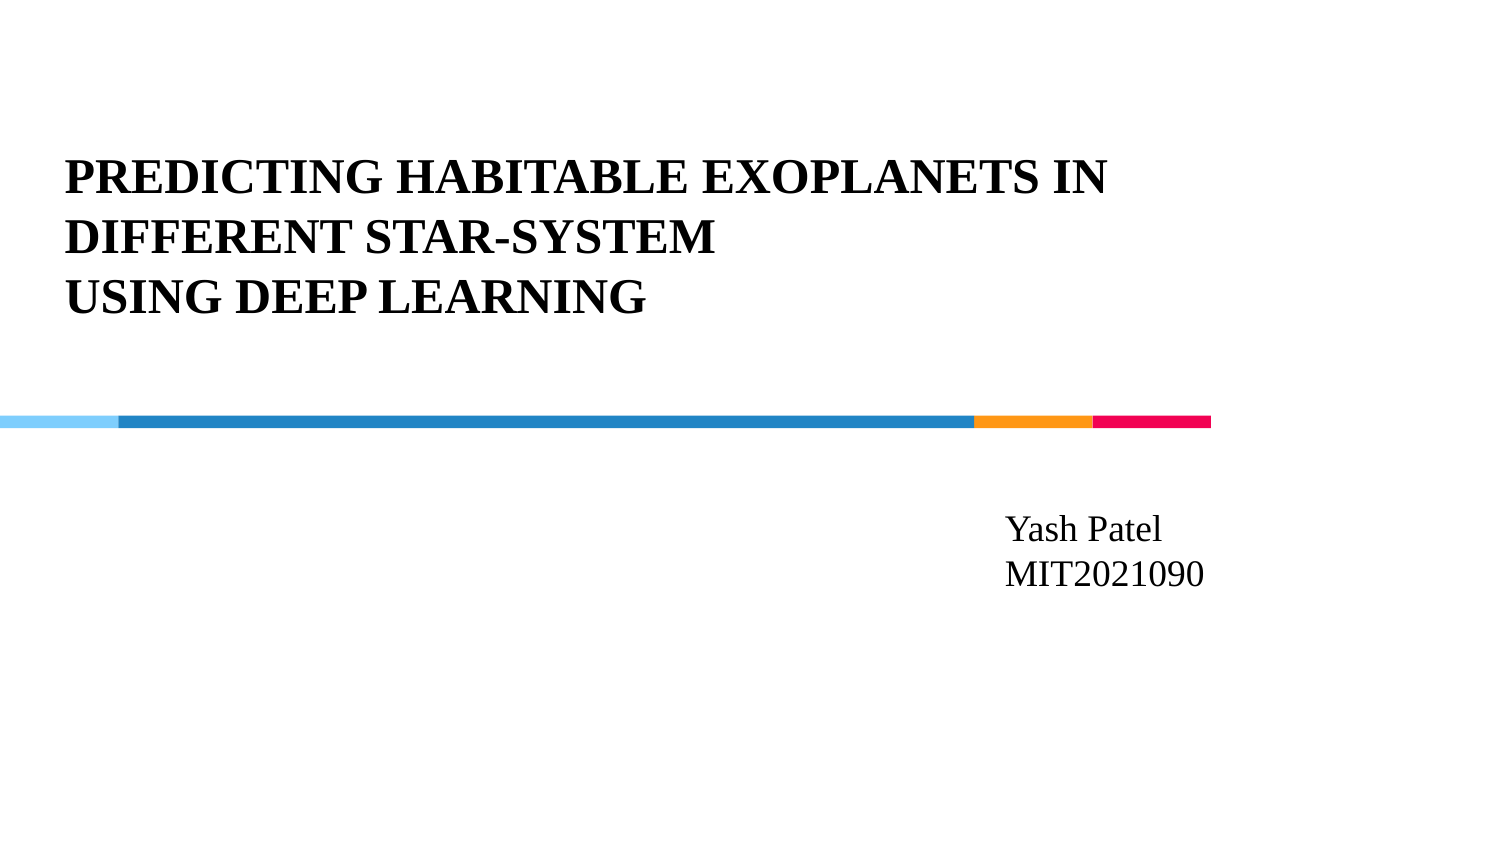

# PREDICTING HABITABLE EXOPLANETS IN DIFFERENT STAR-SYSTEM USING DEEP LEARNING

Yash Patel
MIT2021090